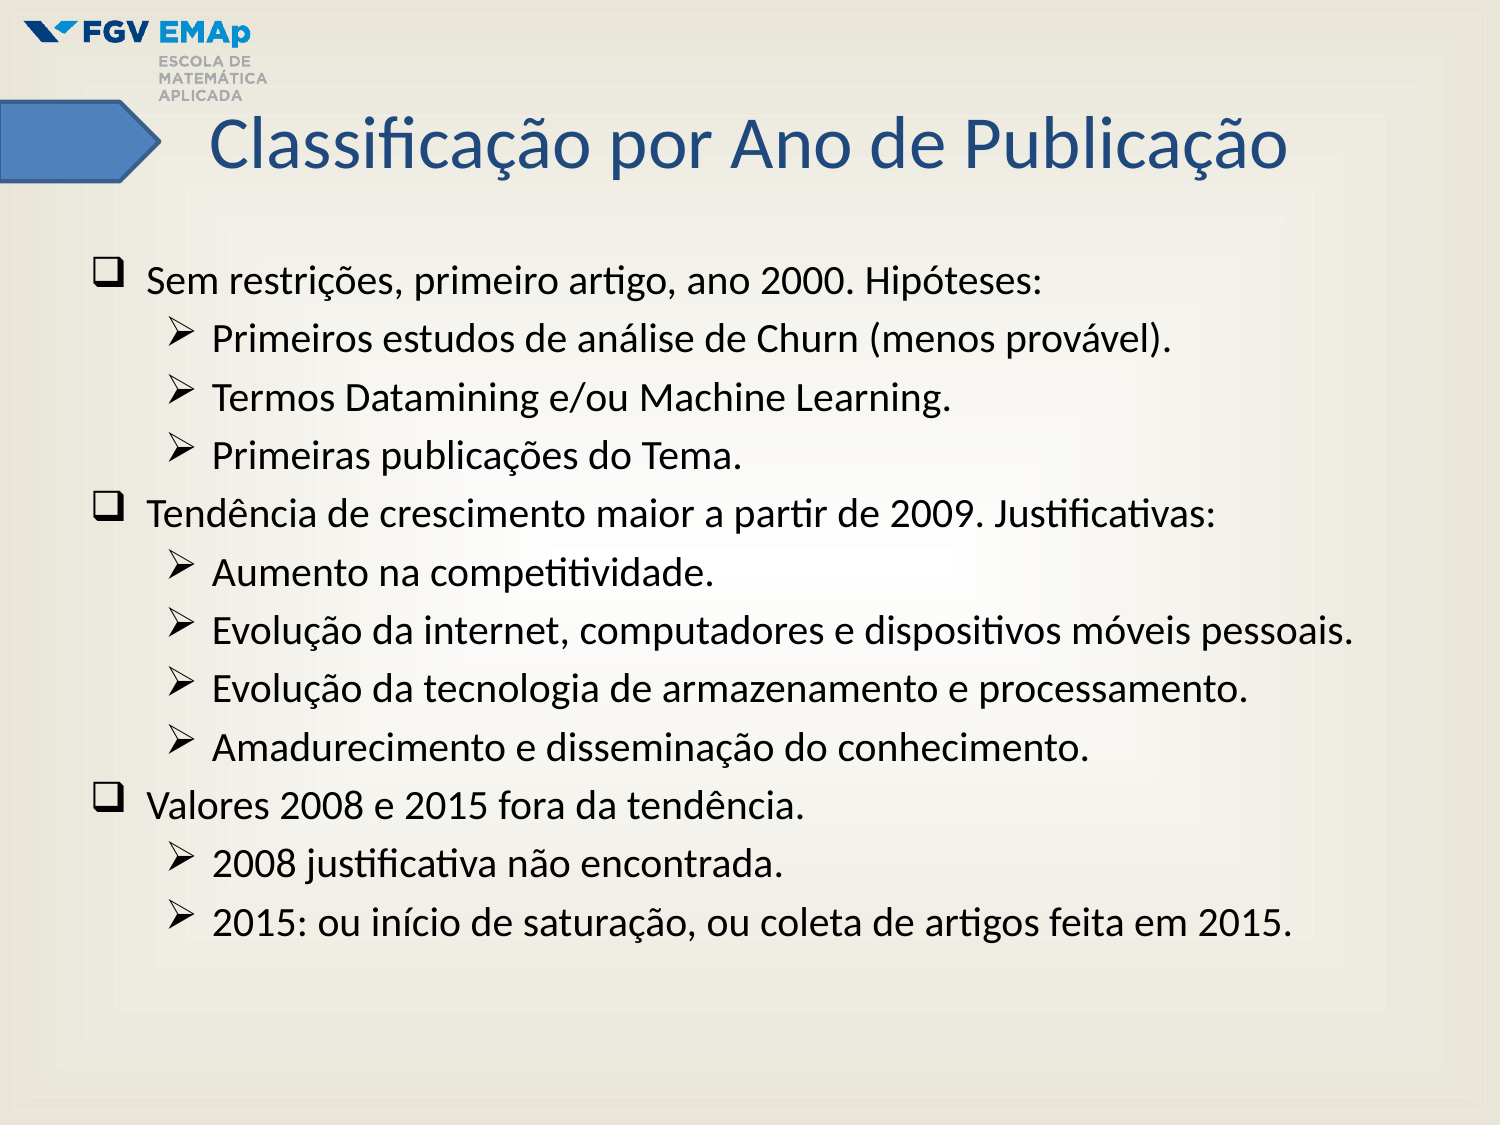

# Classificação por Ano de Publicação
Sem restrições, primeiro artigo, ano 2000. Hipóteses:
Primeiros estudos de análise de Churn (menos provável).
Termos Datamining e/ou Machine Learning.
Primeiras publicações do Tema.
Tendência de crescimento maior a partir de 2009. Justificativas:
Aumento na competitividade.
Evolução da internet, computadores e dispositivos móveis pessoais.
Evolução da tecnologia de armazenamento e processamento.
Amadurecimento e disseminação do conhecimento.
Valores 2008 e 2015 fora da tendência.
2008 justificativa não encontrada.
2015: ou início de saturação, ou coleta de artigos feita em 2015.